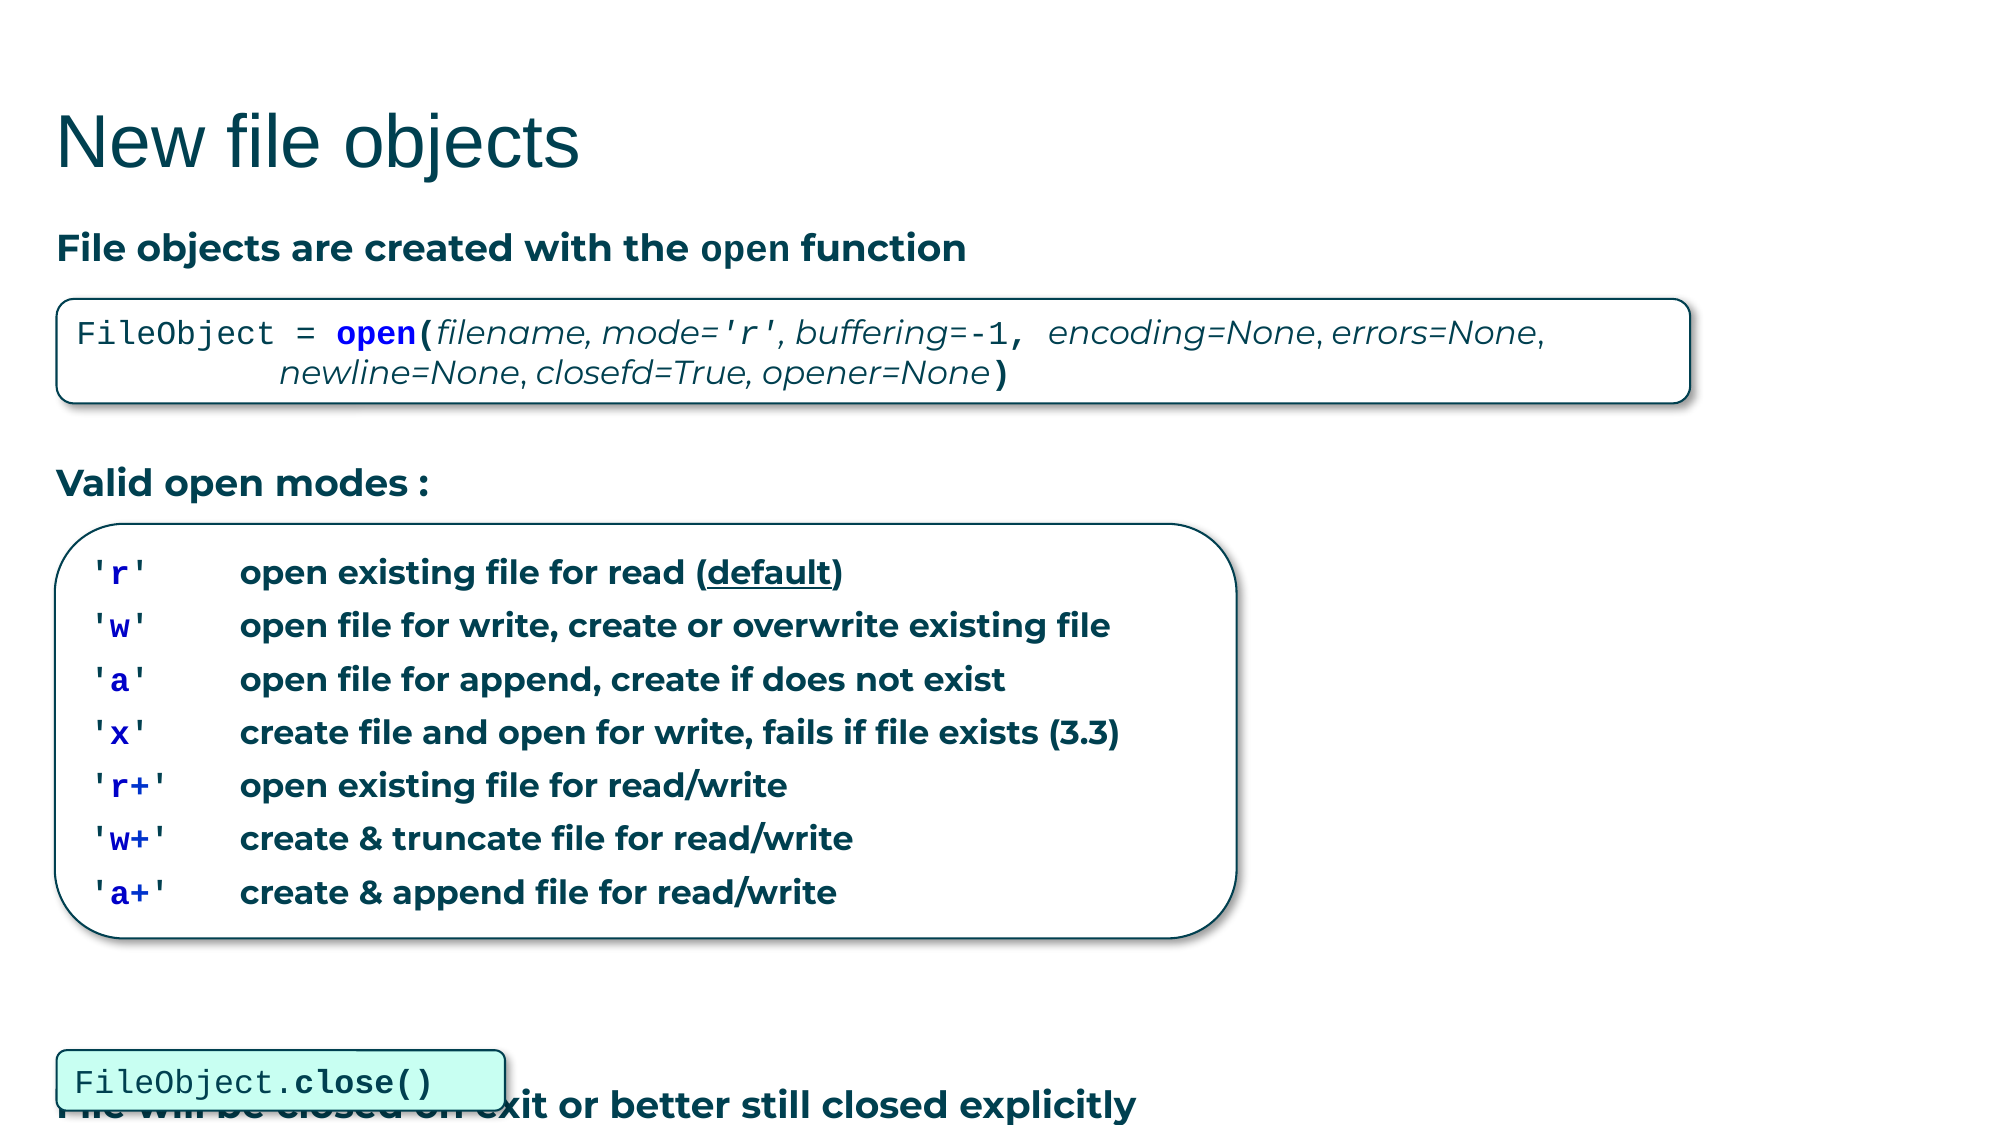

# New file objects
File objects are created with the open function

Valid open modes :

File will be closed on exit or better still closed explicitly
FileObject = open(filename, mode='r', buffering=-1, encoding=None, errors=None,   		      newline=None, closefd=True, opener=None)
'r'	open existing file for read (default)
'w'	open file for write, create or overwrite existing file
'a'	open file for append, create if does not exist
'x'	create file and open for write, fails if file exists (3.3)
'r+'	open existing file for read/write
'w+'	create & truncate file for read/write
'a+'	create & append file for read/write
FileObject.close()